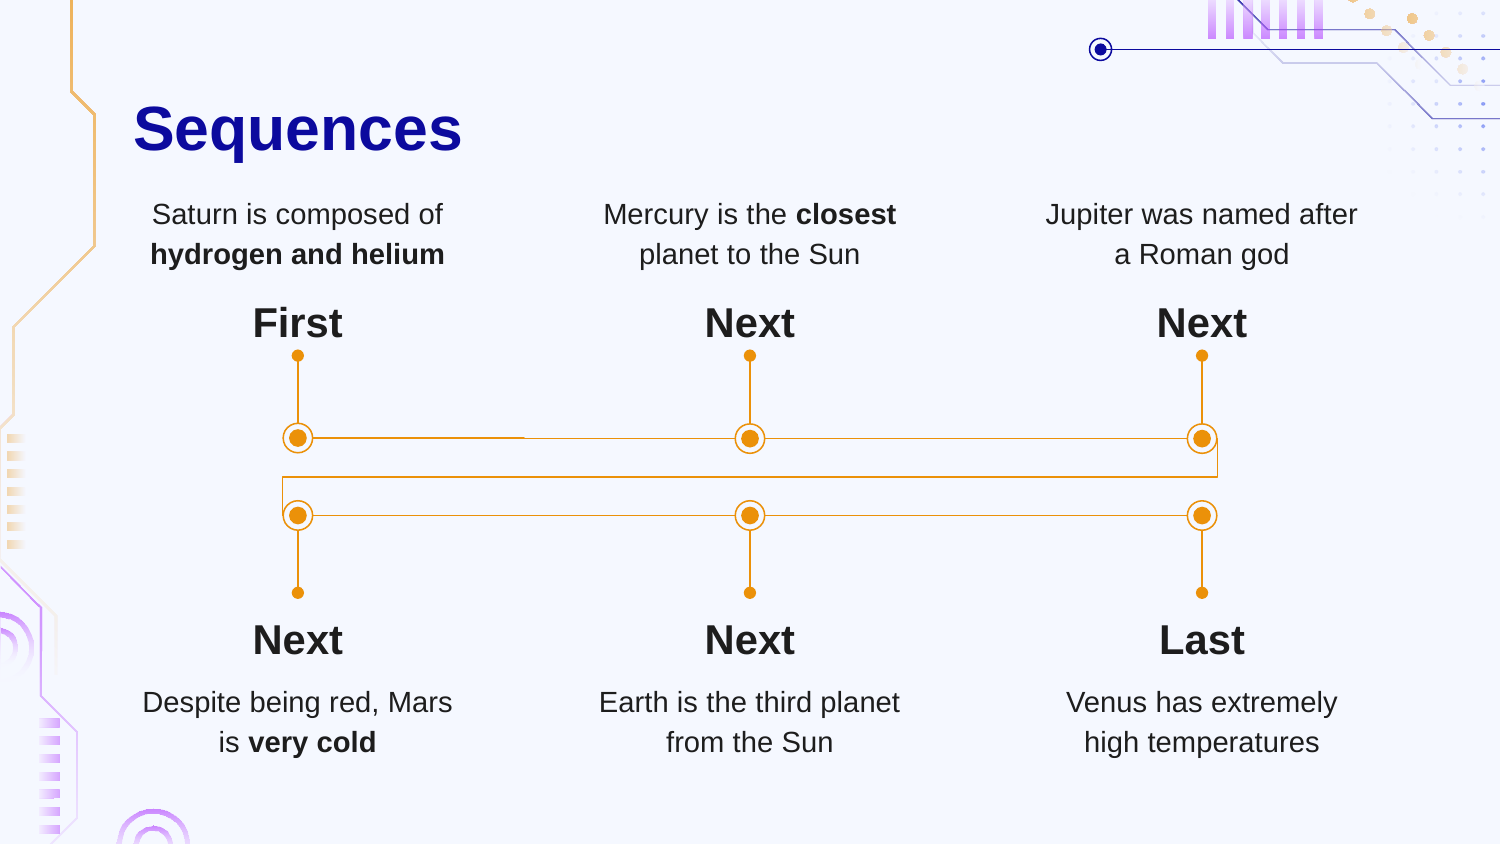

# Sequences
Saturn is composed of hydrogen and helium
Mercury is the closest planet to the Sun
Jupiter was named after a Roman god
First
Next
Next

Next
Next
Last
Despite being red, Mars is very cold
Earth is the third planet from the Sun
Venus has extremely high temperatures